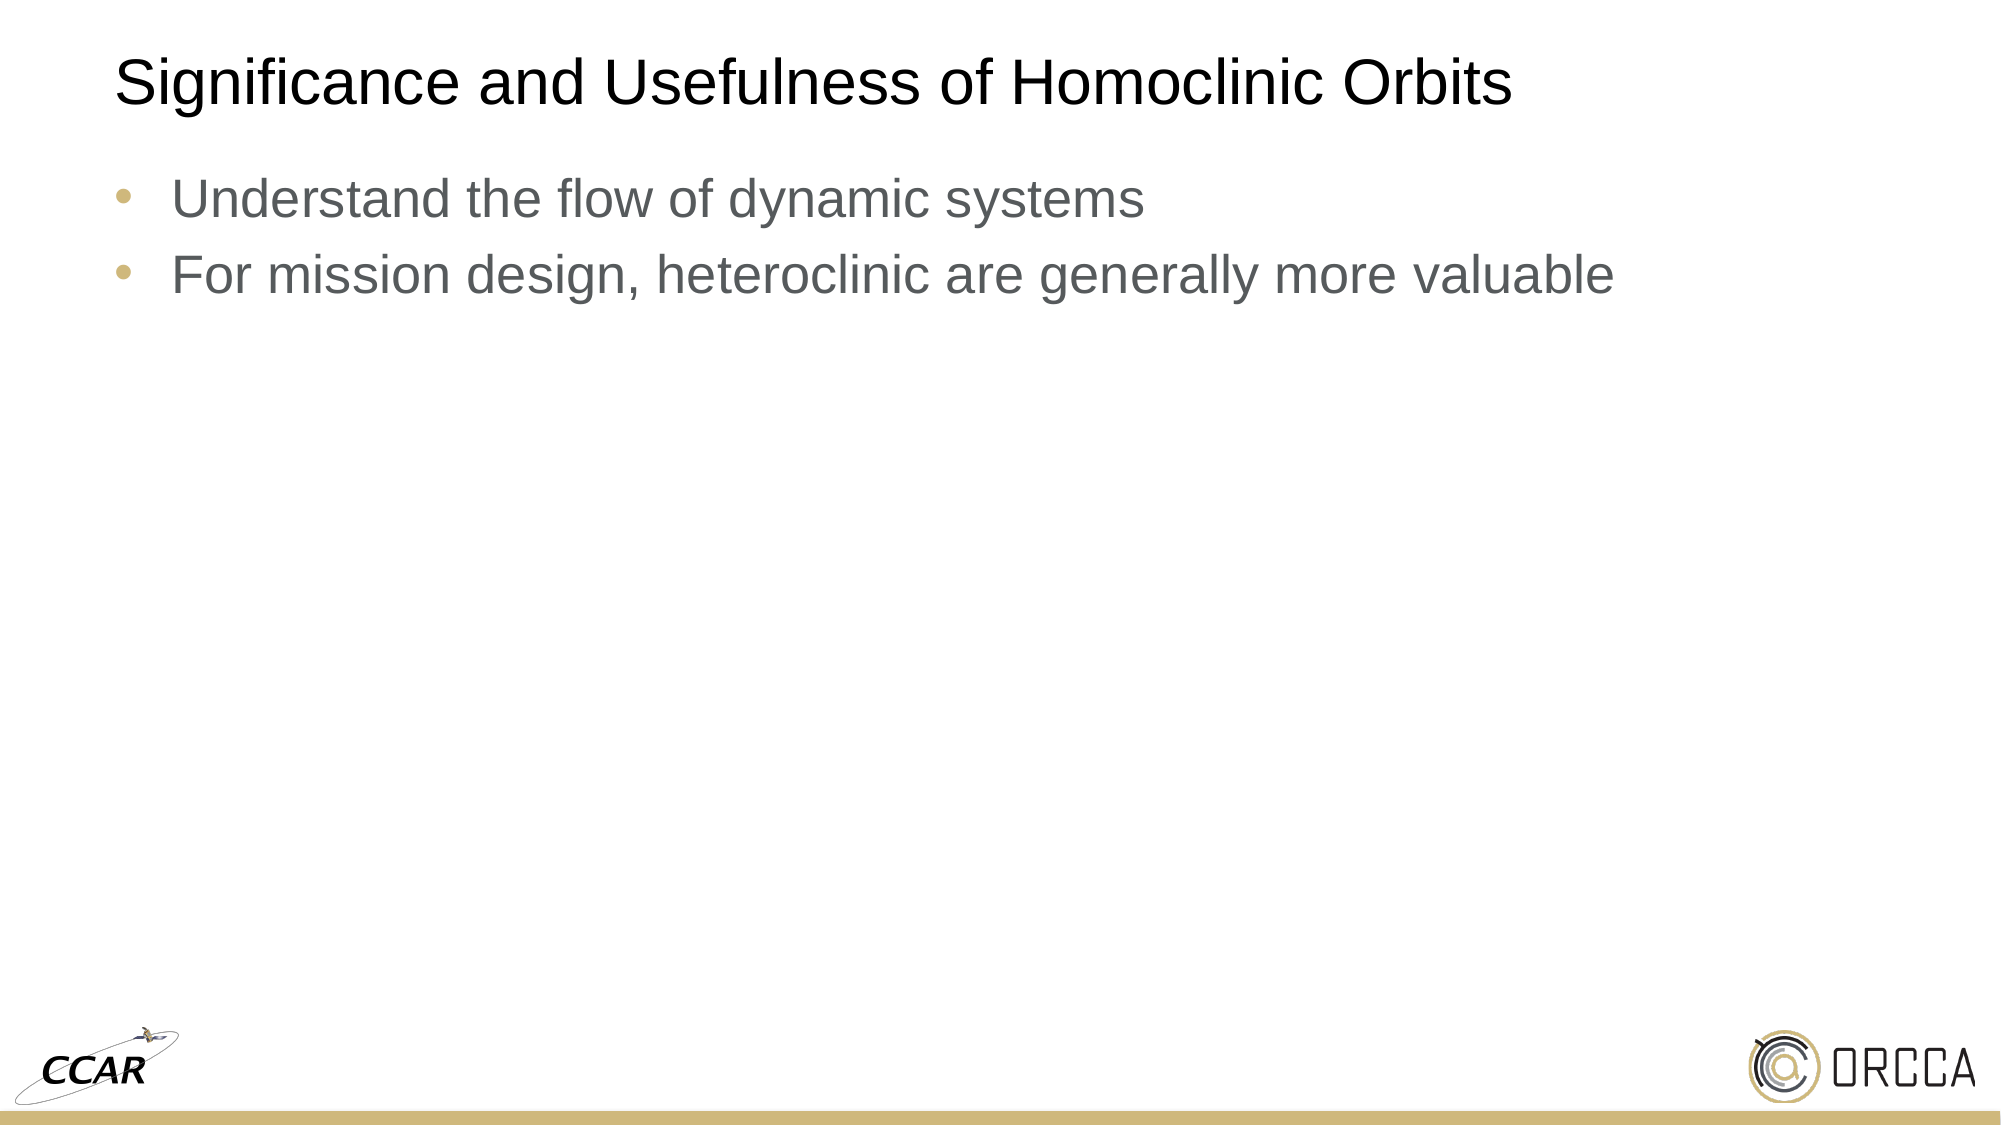

# Significance and Usefulness of Homoclinic Orbits
Understand the flow of dynamic systems
For mission design, heteroclinic are generally more valuable